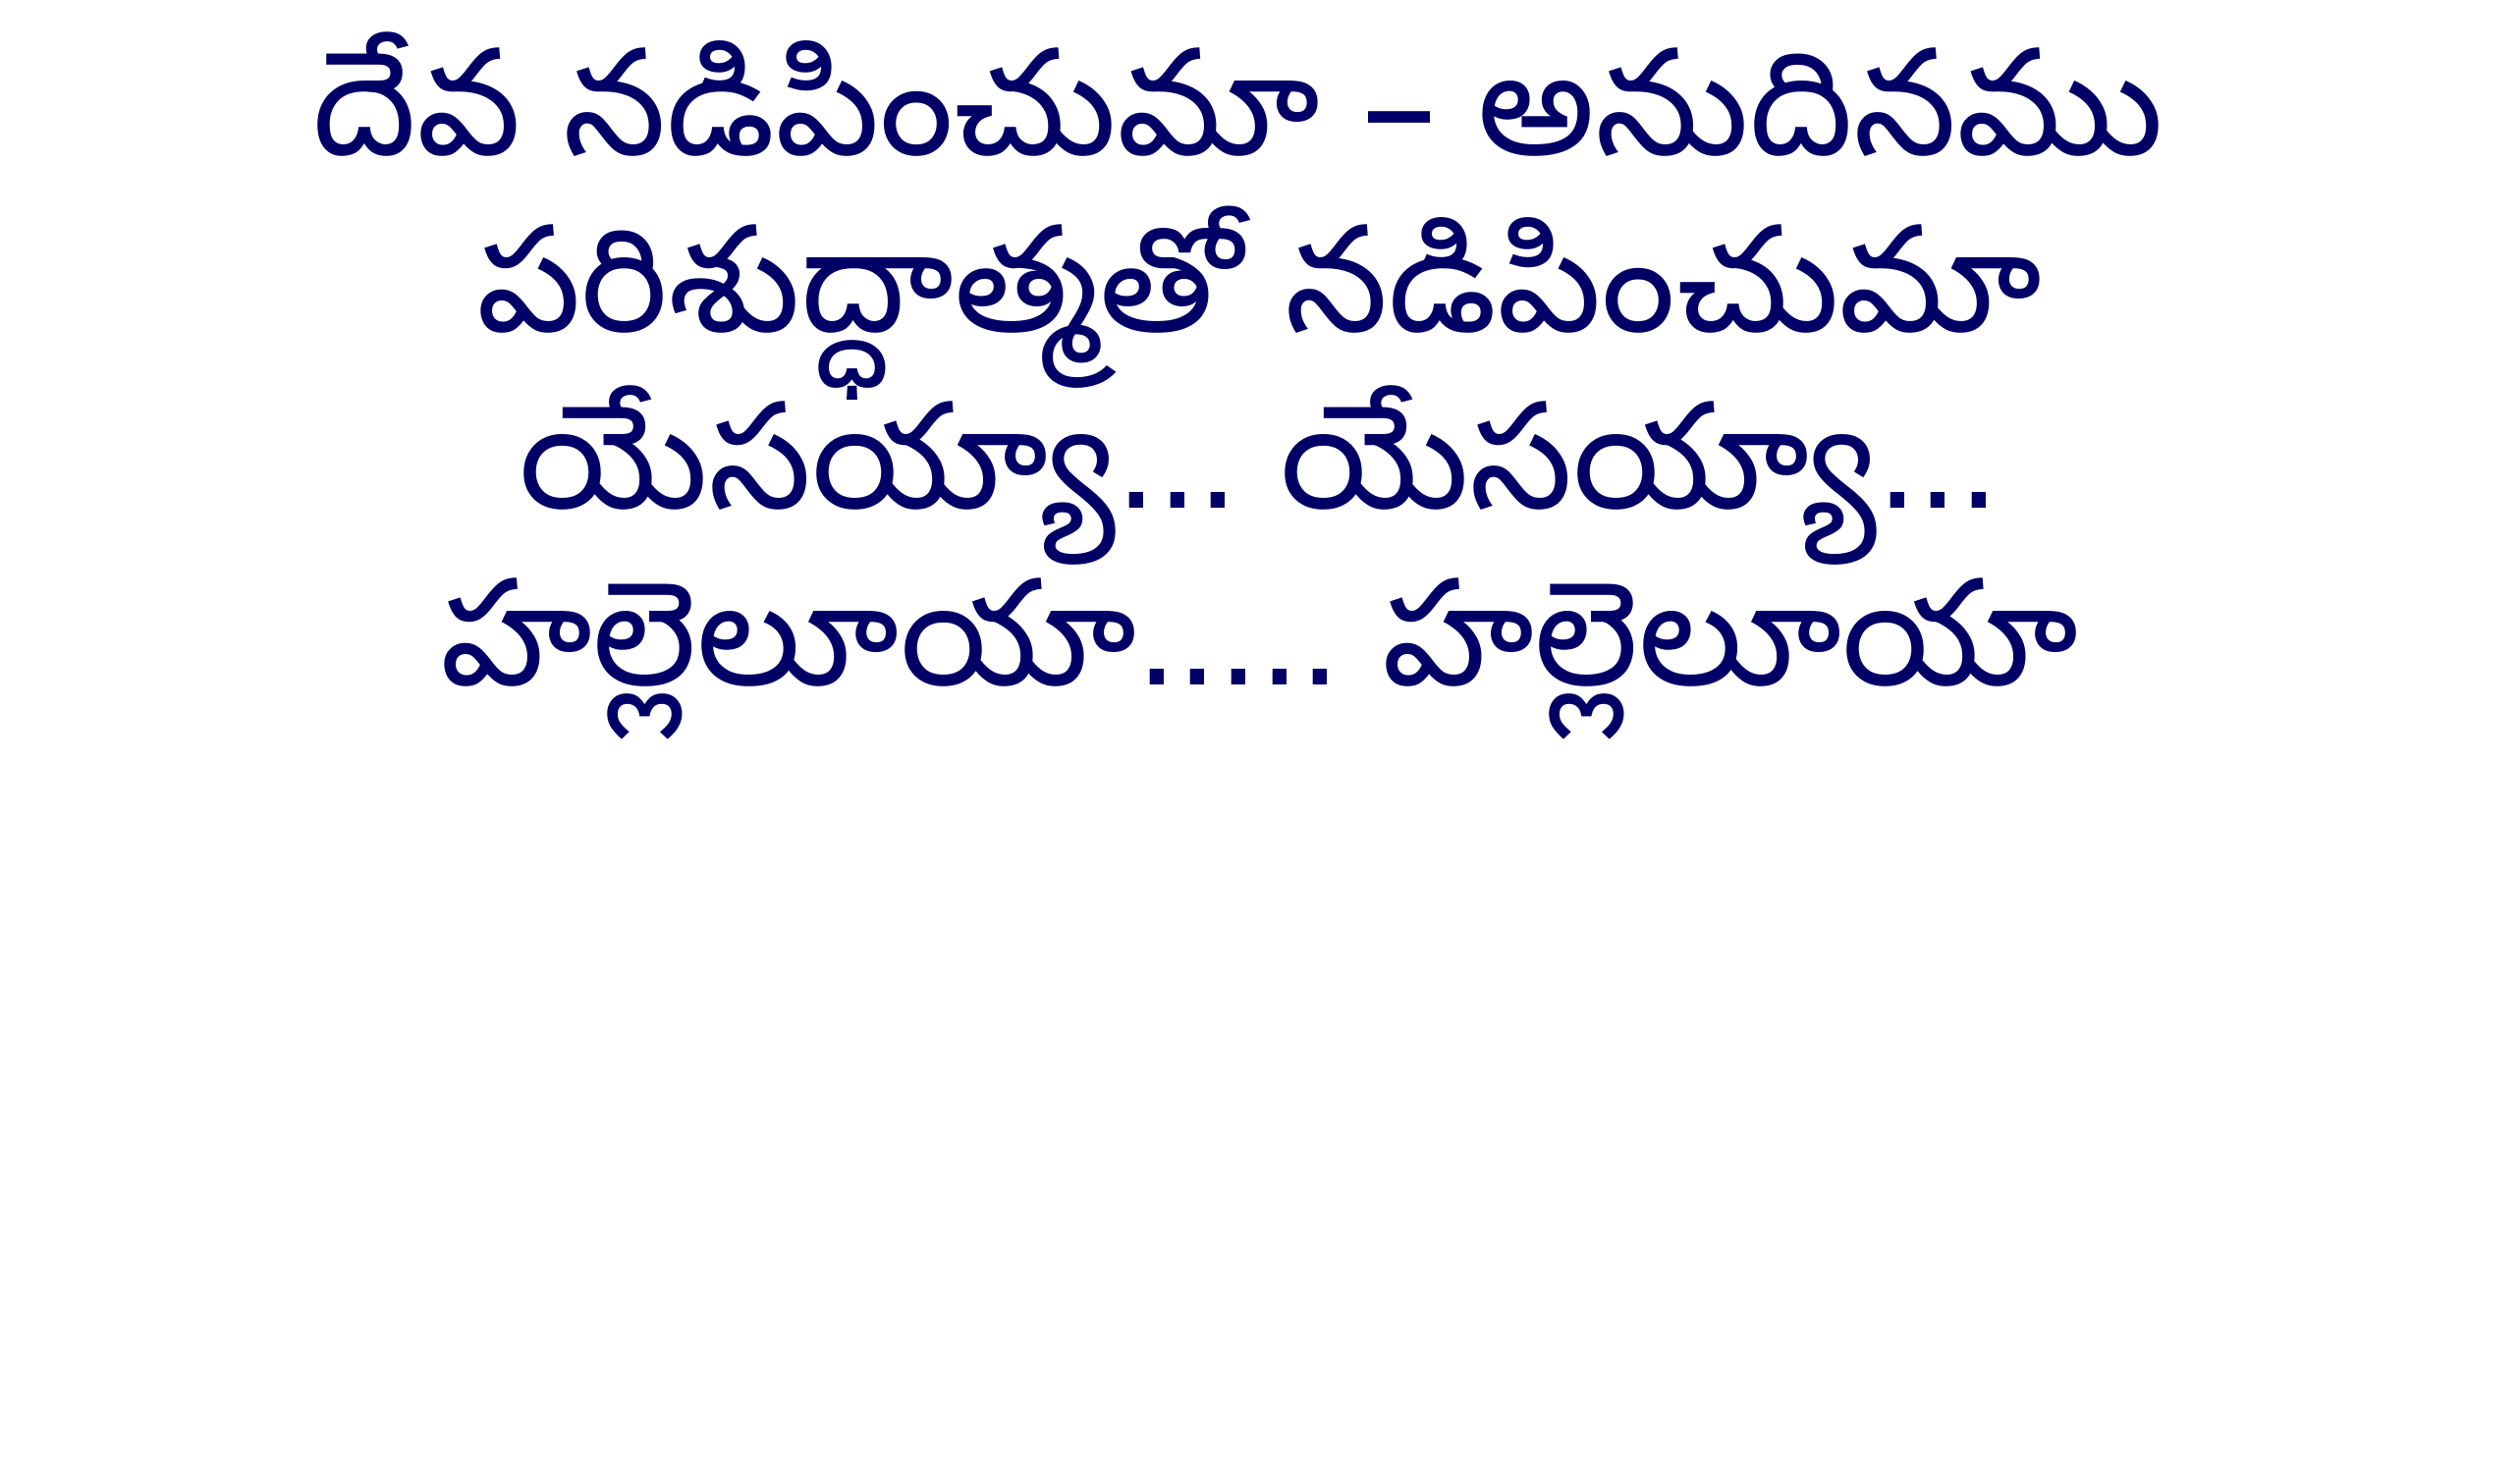

దేవ నడిపించుమా – అనుదినము
పరిశుద్ధాత్మతో నడిపించుమా
యేసయ్యా... యేసయ్యా...
హల్లెలూయా..... హల్లెలూయా